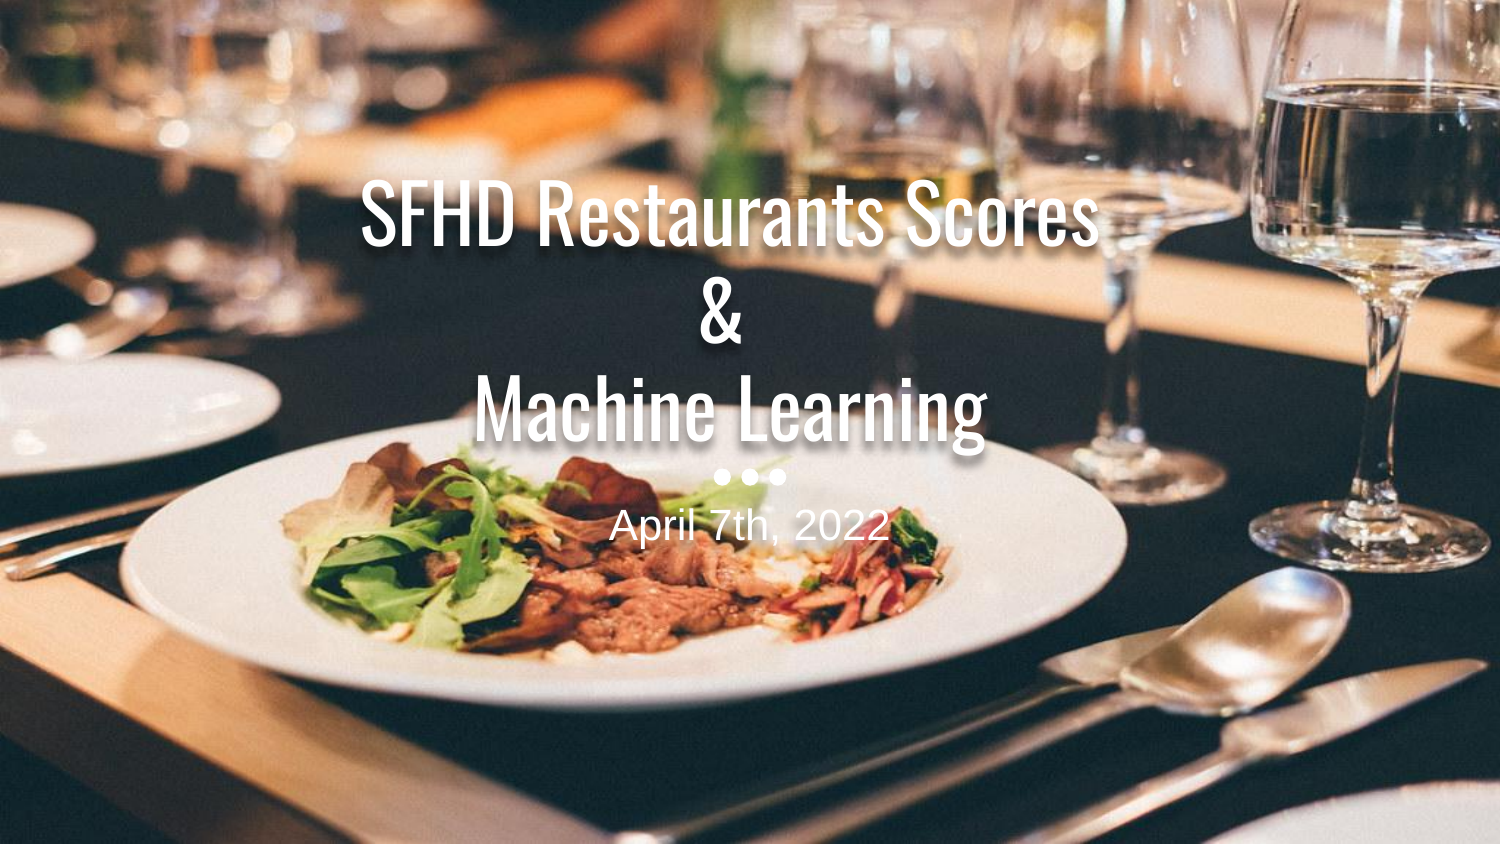

# SFHD Restaurants Scores
&
Machine Learning
April 7th, 2022